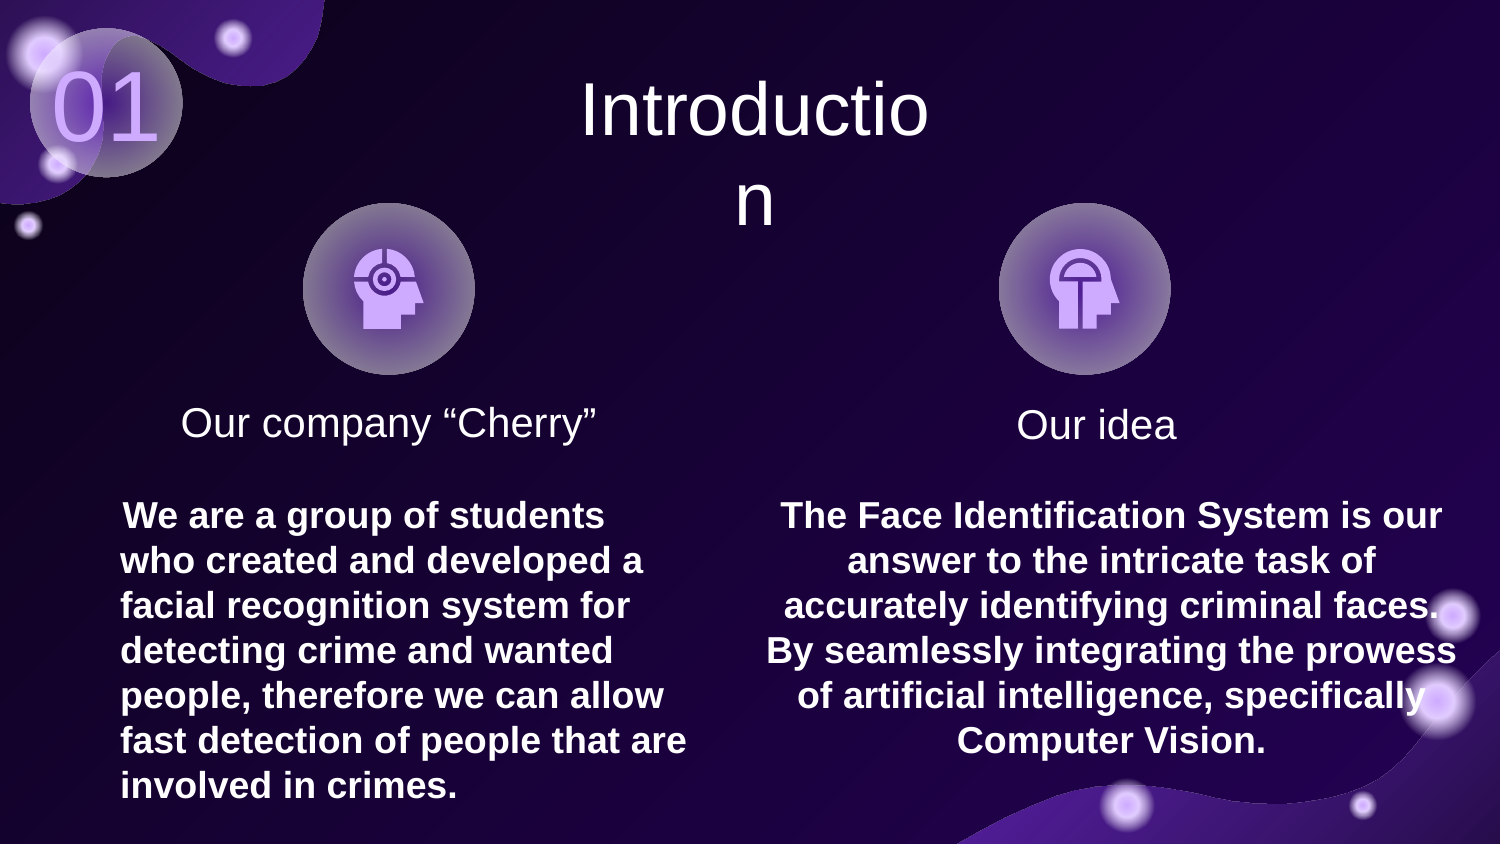

01
# Introduction

Our company “Cherry”
Our idea
     We are a group of students who created and developed a facial recognition system for detecting crime and wanted people, therefore we can allow fast detection of people that are involved in crimes.
The Face Identification System is our answer to the intricate task of accurately identifying criminal faces. By seamlessly integrating the prowess of artificial intelligence, specifically Computer Vision.